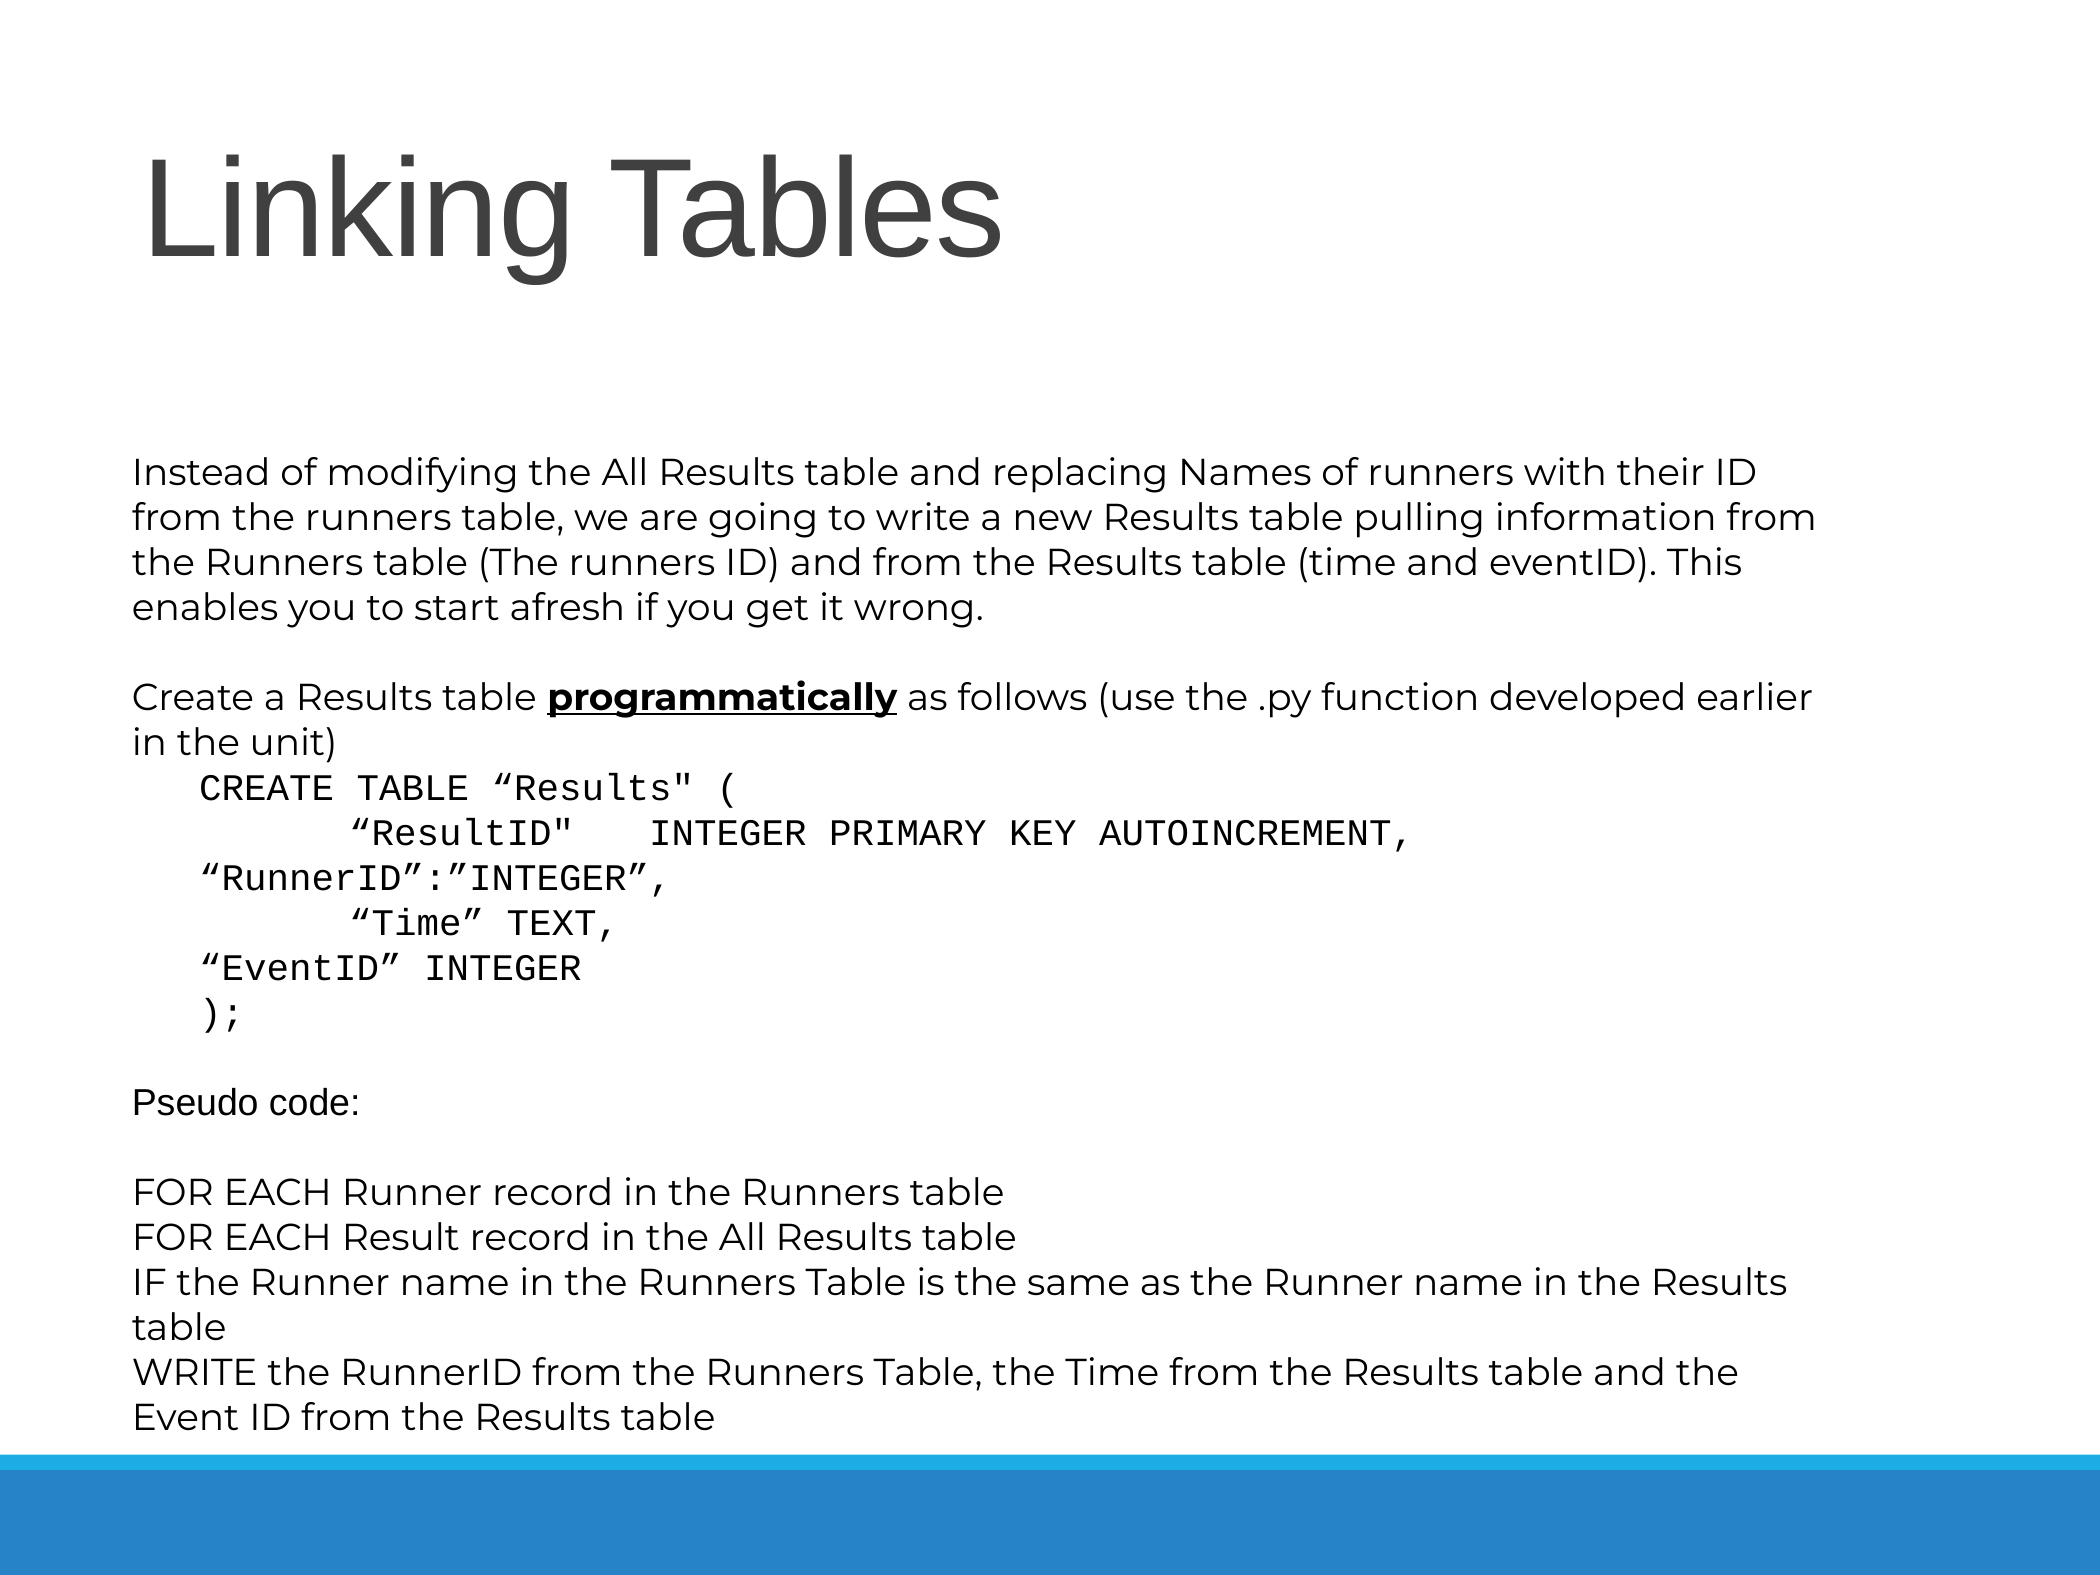

# Linking Tables
Instead of modifying the All Results table and replacing Names of runners with their ID from the runners table, we are going to write a new Results table pulling information from the Runners table (The runners ID) and from the Results table (time and eventID). This enables you to start afresh if you get it wrong.

Create a Results table programmatically as follows (use the .py function developed earlier in the unit)
CREATE TABLE “Results" (
	“ResultID"	INTEGER PRIMARY KEY AUTOINCREMENT,
“RunnerID”:”INTEGER”,
	“Time” TEXT,
“EventID” INTEGER
);

Pseudo code:

FOR EACH Runner record in the Runners table
FOR EACH Result record in the All Results table
IF the Runner name in the Runners Table is the same as the Runner name in the Results table
WRITE the RunnerID from the Runners Table, the Time from the Results table and the Event ID from the Results table